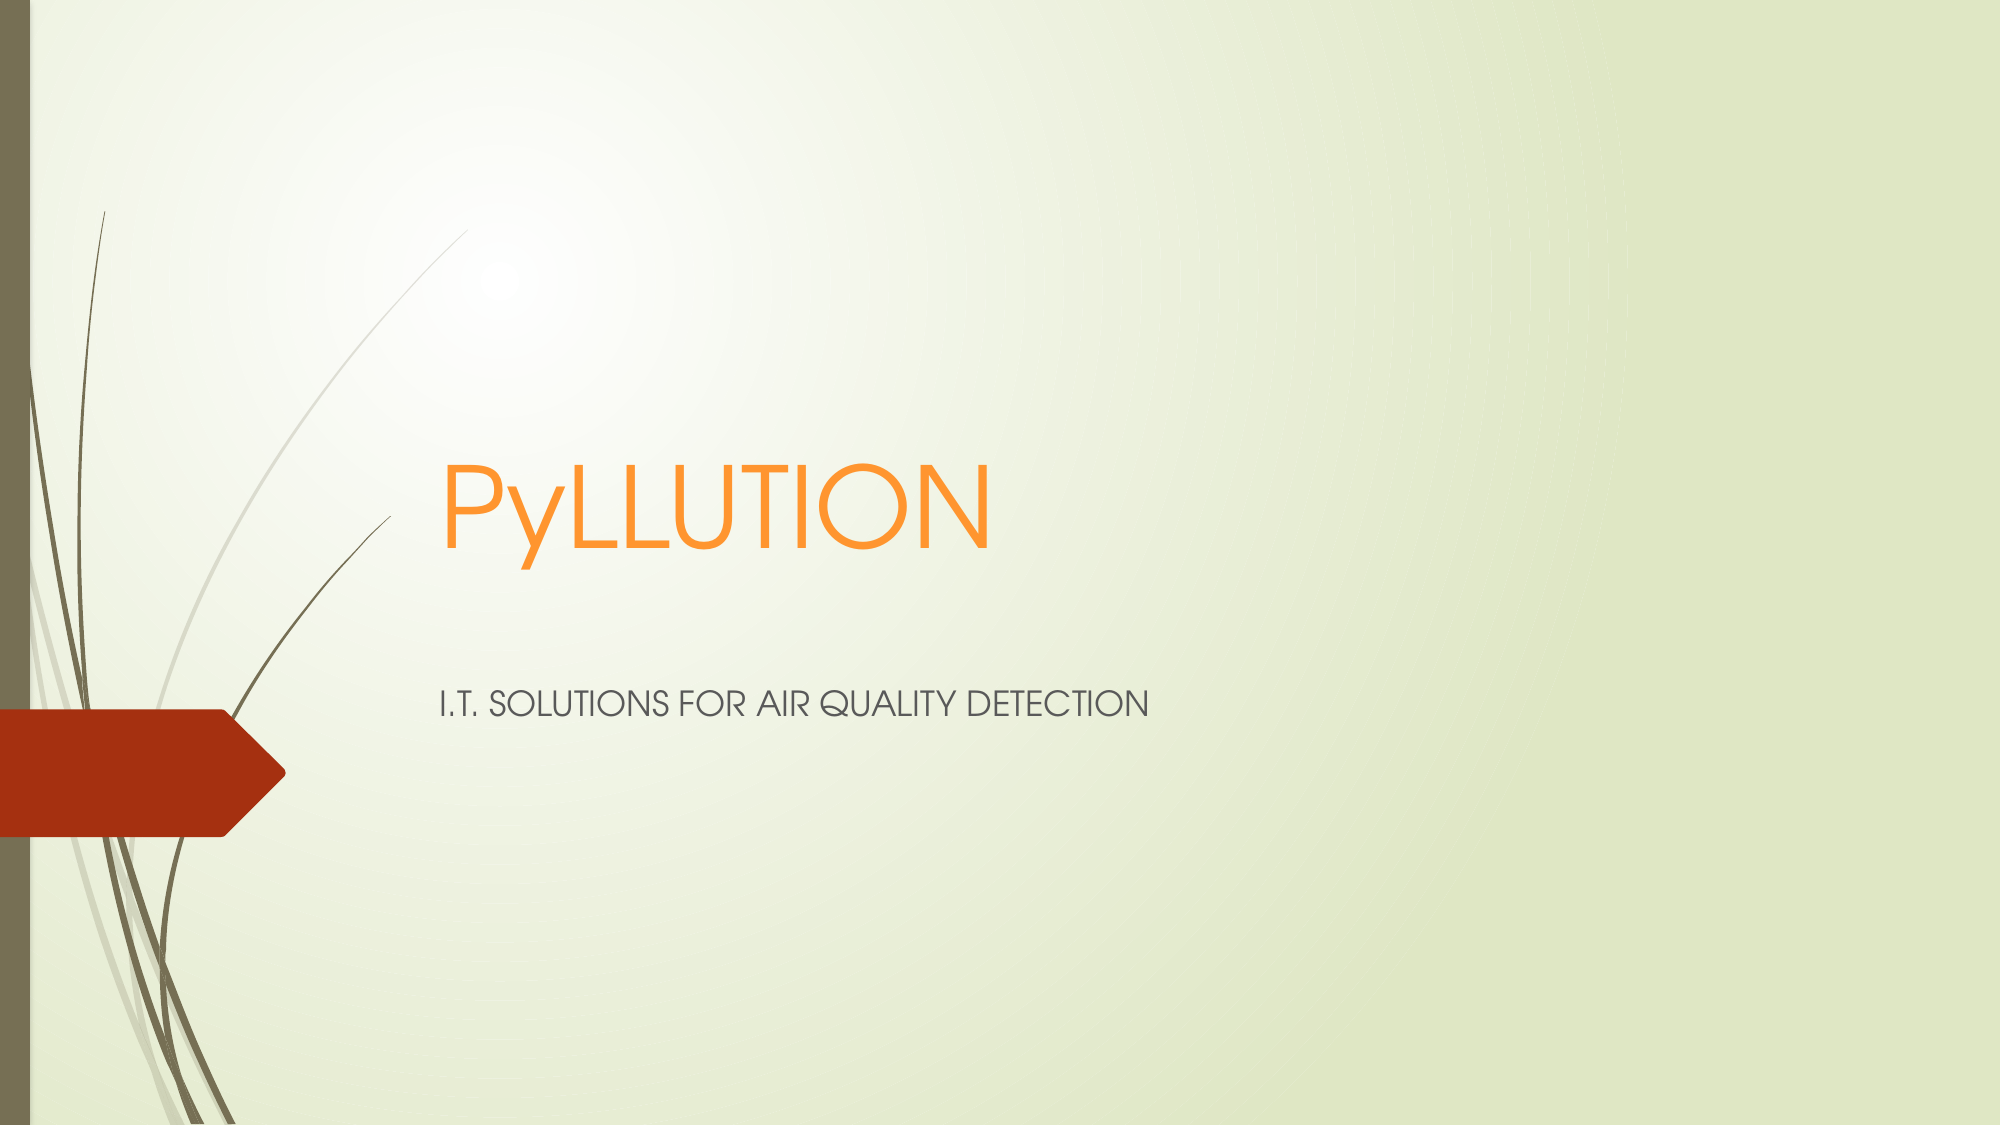

# PyLLUTION
I.T. SOLUTIONS FOR AIR QUALITY DETECTION